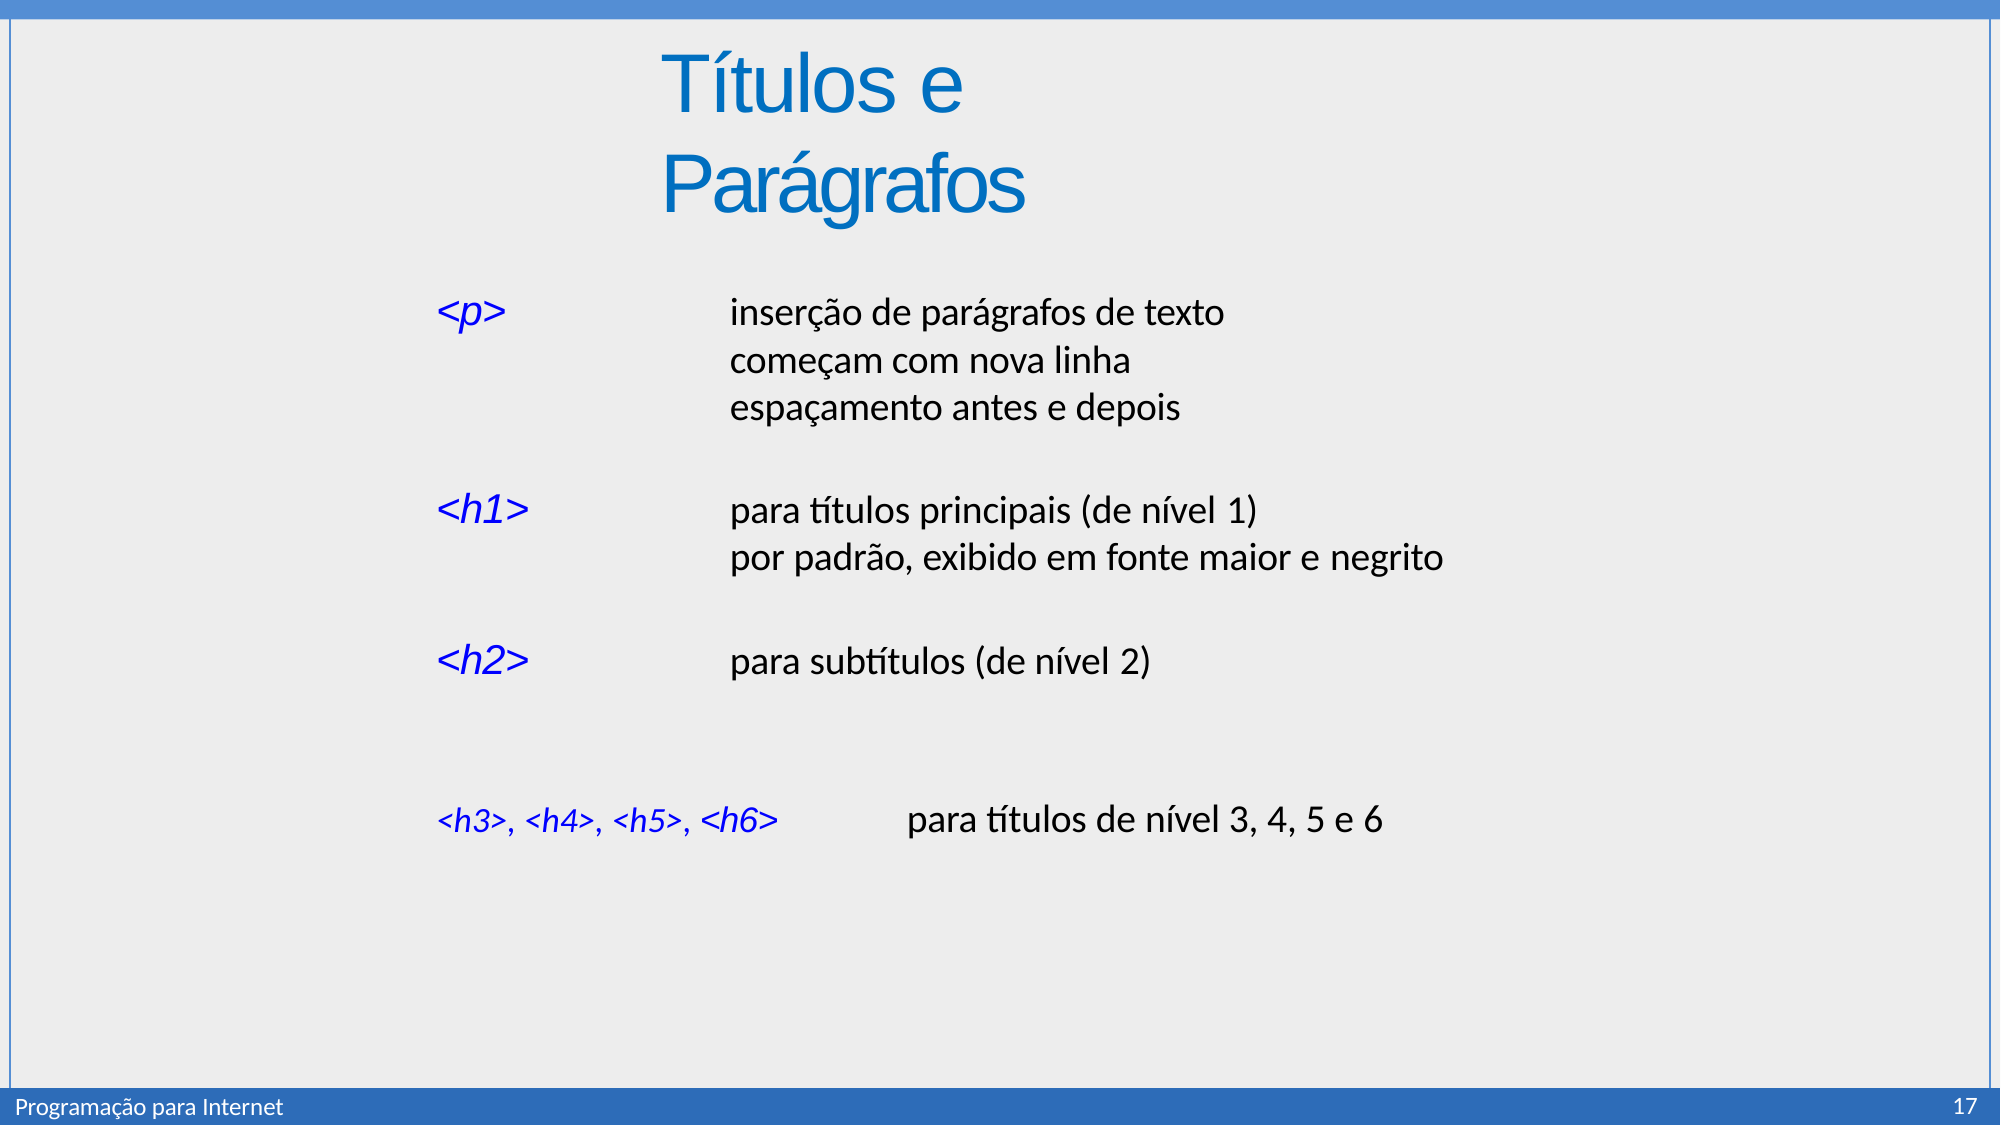

# Títulos e Parágrafos
<p>
inserção de parágrafos de texto  começam com nova linha  espaçamento antes e depois
<h1>
para títulos principais (de nível 1)
por padrão, exibido em fonte maior e negrito
<h2>
para subtítulos (de nível 2)
para títulos de nível 3, 4, 5 e 6
<h3>, <h4>, <h5>, <h6>
17
Programação para Internet